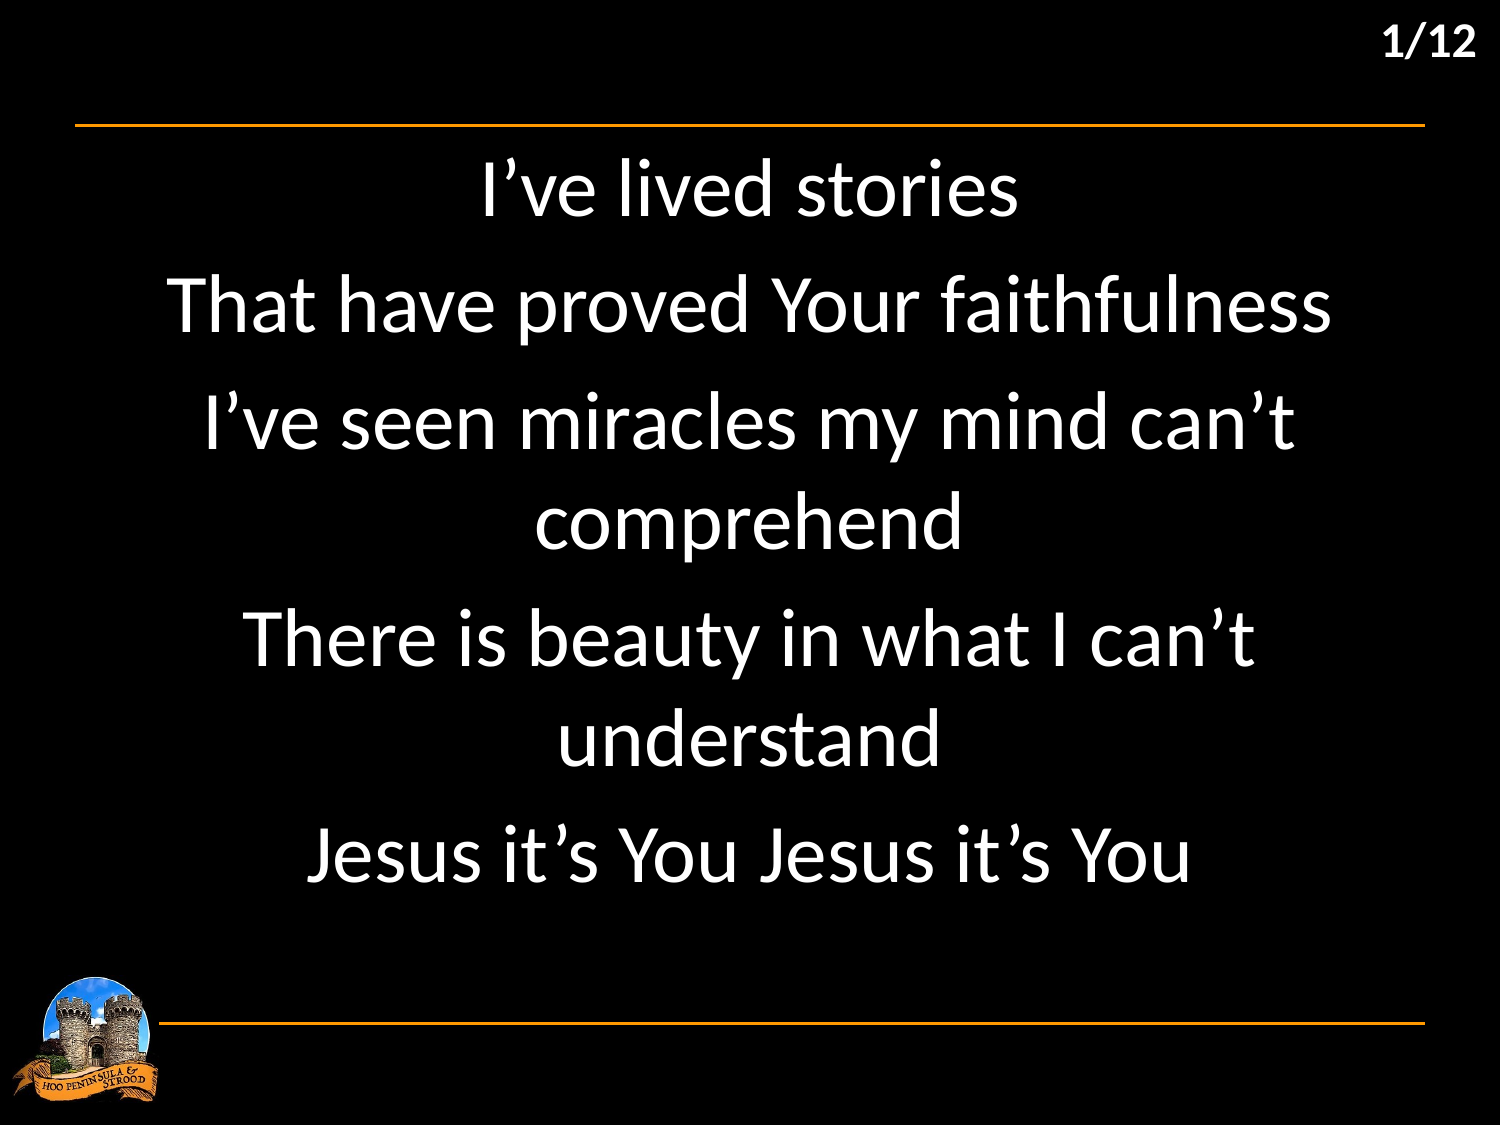

1/12
I’ve lived stories
That have proved Your faithfulness
I’ve seen miracles my mind can’t comprehend
There is beauty in what I can’t understand
Jesus it’s You Jesus it’s You